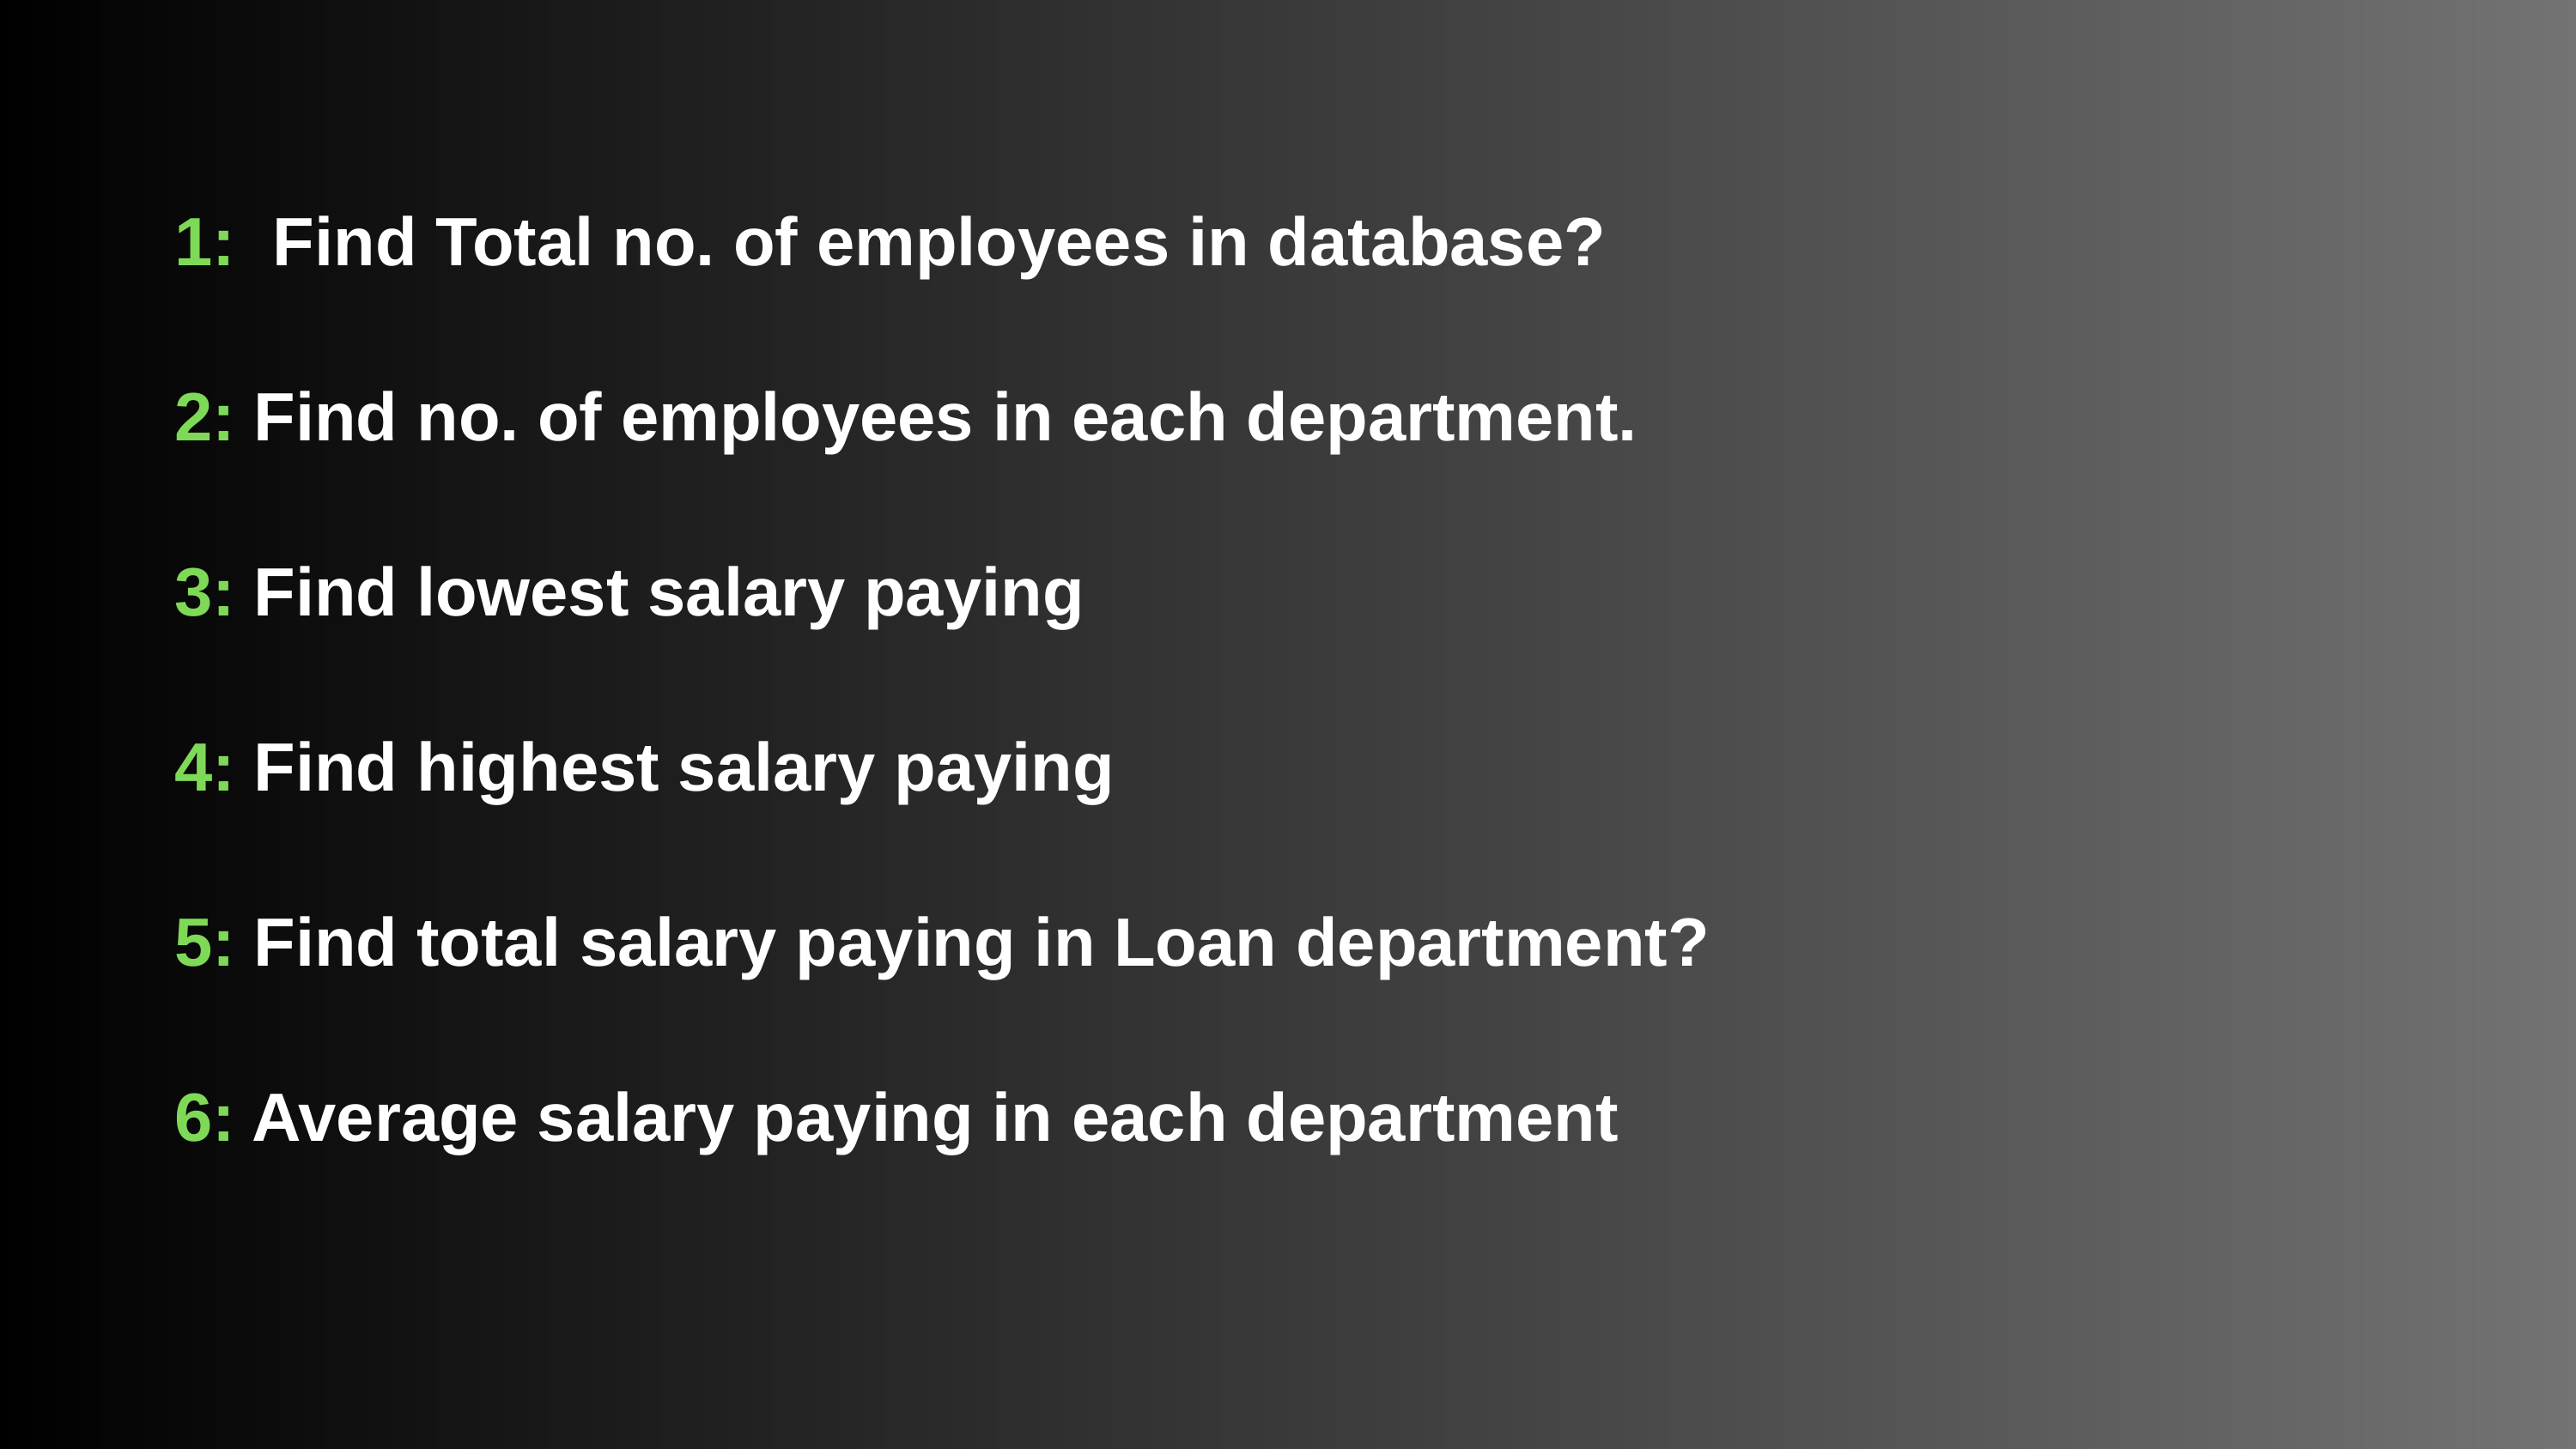

1:  Find Total no. of employees in database?

2: Find no. of employees in each department.

3: Find lowest salary paying

4: Find highest salary paying

5: Find total salary paying in Loan department?

6: Average salary paying in each department